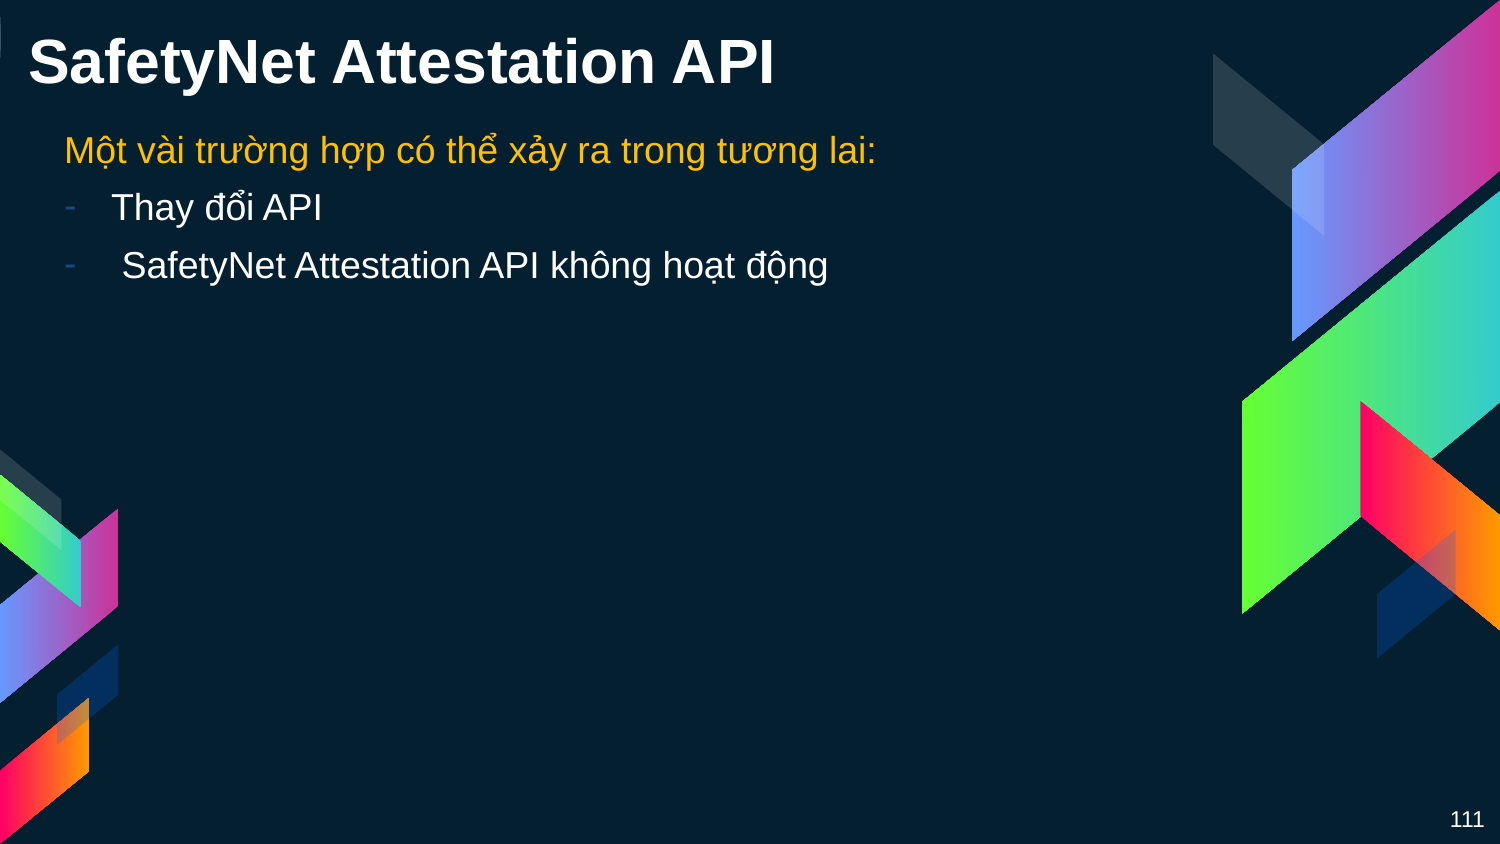

SafetyNet Attestation API

Một vài trường hợp có thể xảy ra trong tương lai:
Thay đổi API
 SafetyNet Attestation API không hoạt động
111